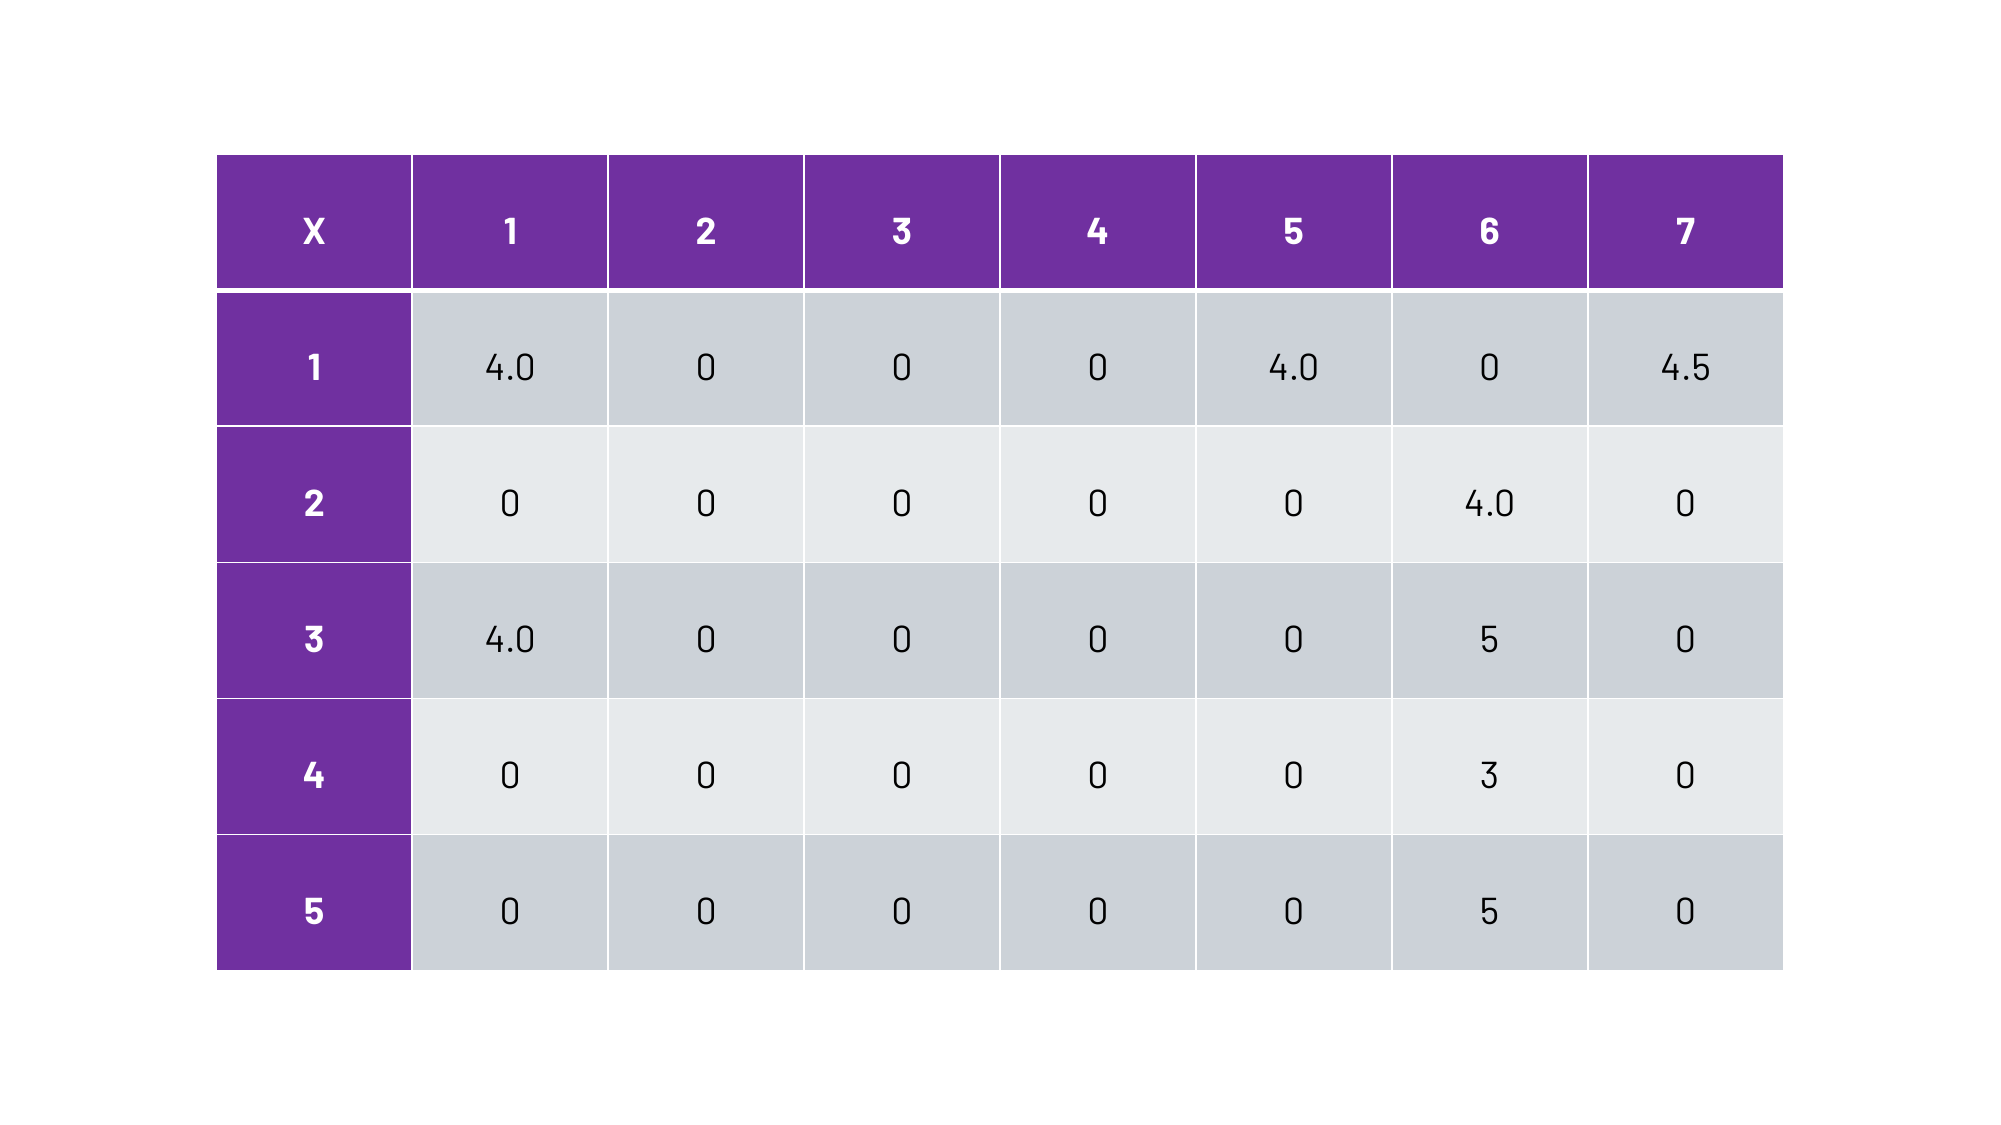

| X | 1 | 2 | 3 | 4 | 5 | 6 | 7 |
| --- | --- | --- | --- | --- | --- | --- | --- |
| 1 | 4.0 | 0 | 0 | 0 | 4.0 | 0 | 4.5 |
| 2 | 0 | 0 | 0 | 0 | 0 | 4.0 | 0 |
| 3 | 4.0 | 0 | 0 | 0 | 0 | 5 | 0 |
| 4 | 0 | 0 | 0 | 0 | 0 | 3 | 0 |
| 5 | 0 | 0 | 0 | 0 | 0 | 5 | 0 |